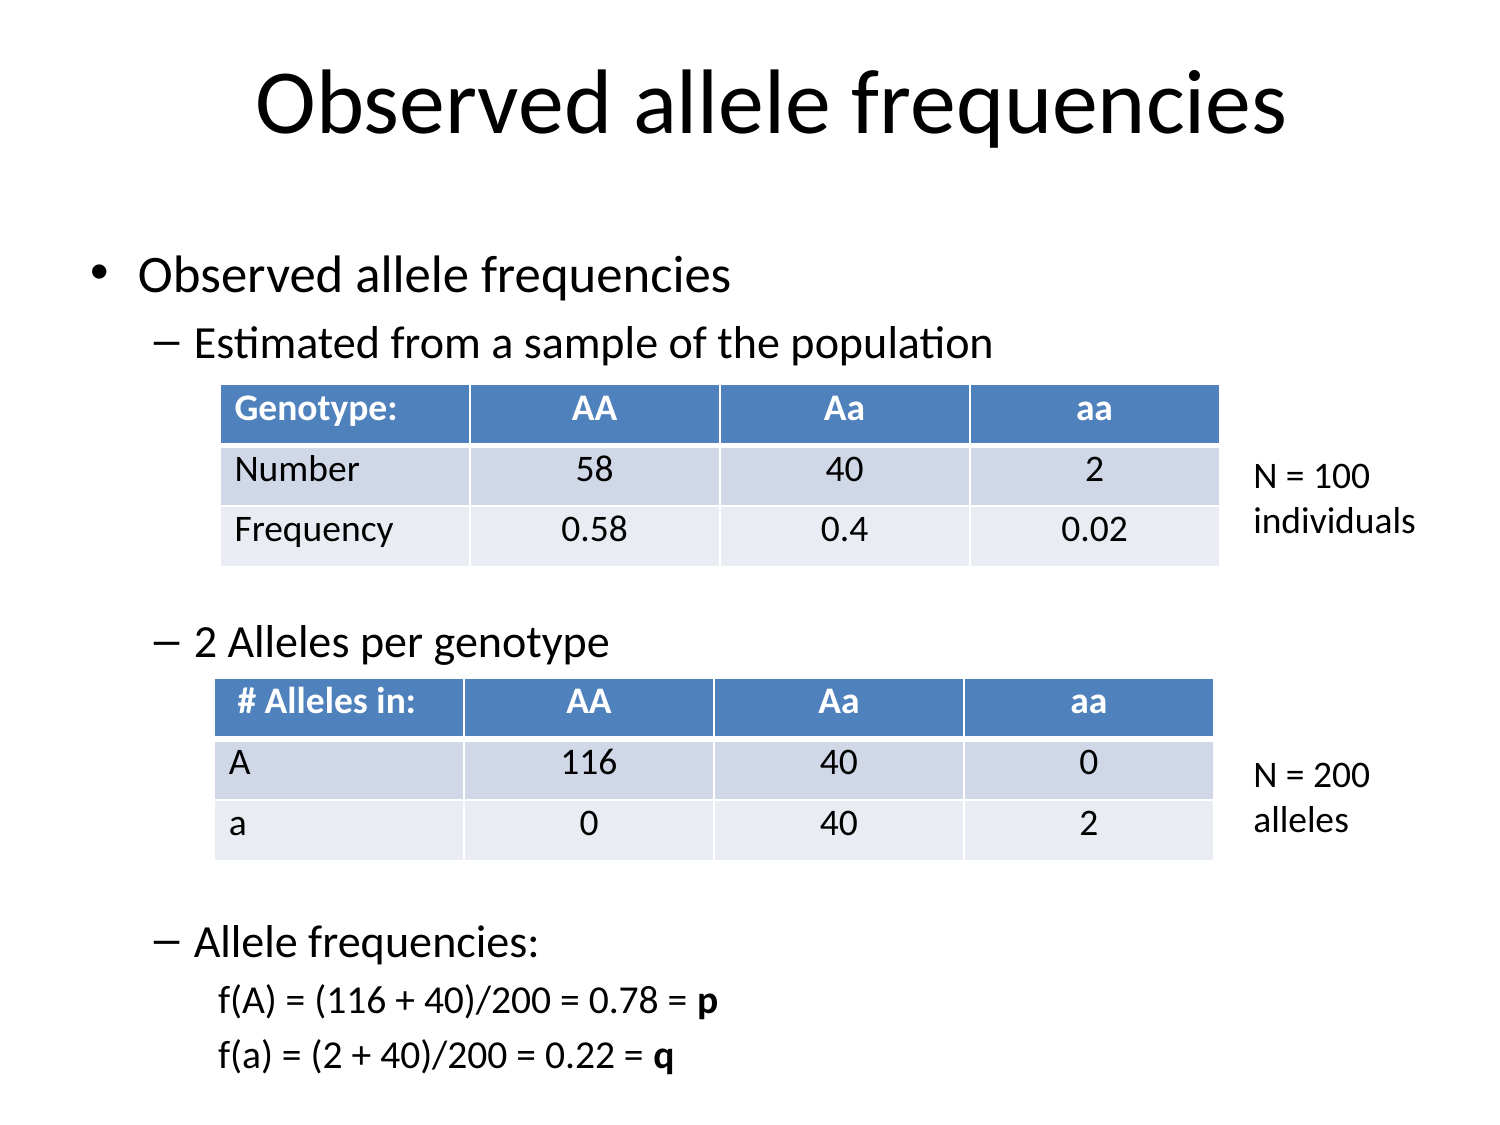

# Observed allele frequencies
Observed allele frequencies
Estimated from a sample of the population

2 Alleles per genotype

Allele frequencies:
f(A) = (116 + 40)/200 = 0.78 = p
f(a) = (2 + 40)/200 = 0.22 = q
| Genotype: | AA | Aa | aa |
| --- | --- | --- | --- |
| Number | 58 | 40 | 2 |
| Frequency | 0.58 | 0.4 | 0.02 |
N = 100 individuals
| # Alleles in: | AA | Aa | aa |
| --- | --- | --- | --- |
| A | 116 | 40 | 0 |
| a | 0 | 40 | 2 |
N = 200 alleles